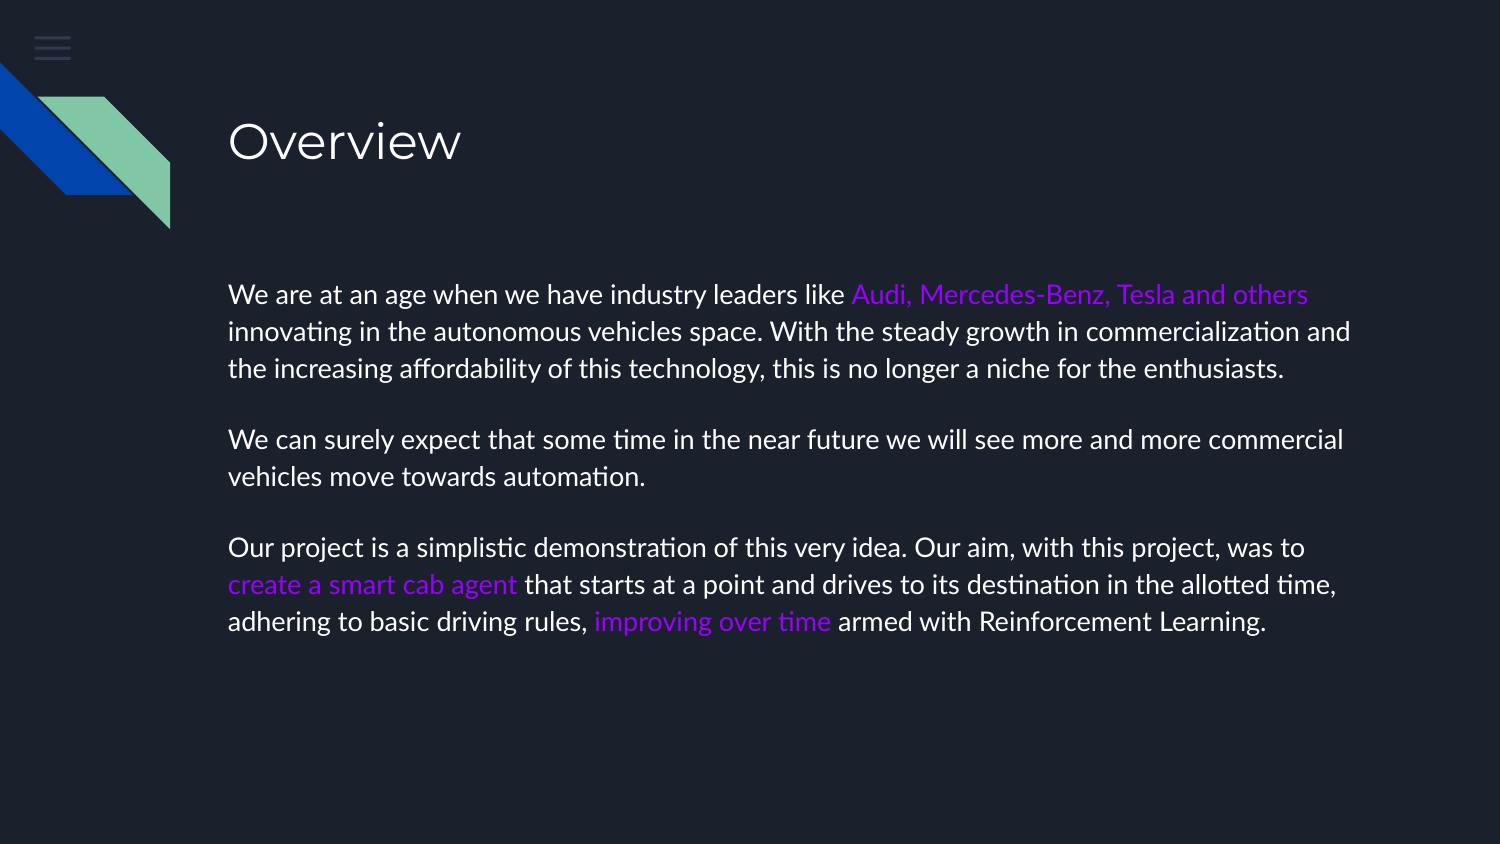

# Overview
We are at an age when we have industry leaders like Audi, Mercedes-Benz, Tesla and others innovating in the autonomous vehicles space. With the steady growth in commercialization and the increasing affordability of this technology, this is no longer a niche for the enthusiasts.
We can surely expect that some time in the near future we will see more and more commercial vehicles move towards automation.
Our project is a simplistic demonstration of this very idea. Our aim, with this project, was to create a smart cab agent that starts at a point and drives to its destination in the allotted time, adhering to basic driving rules, improving over time armed with Reinforcement Learning.